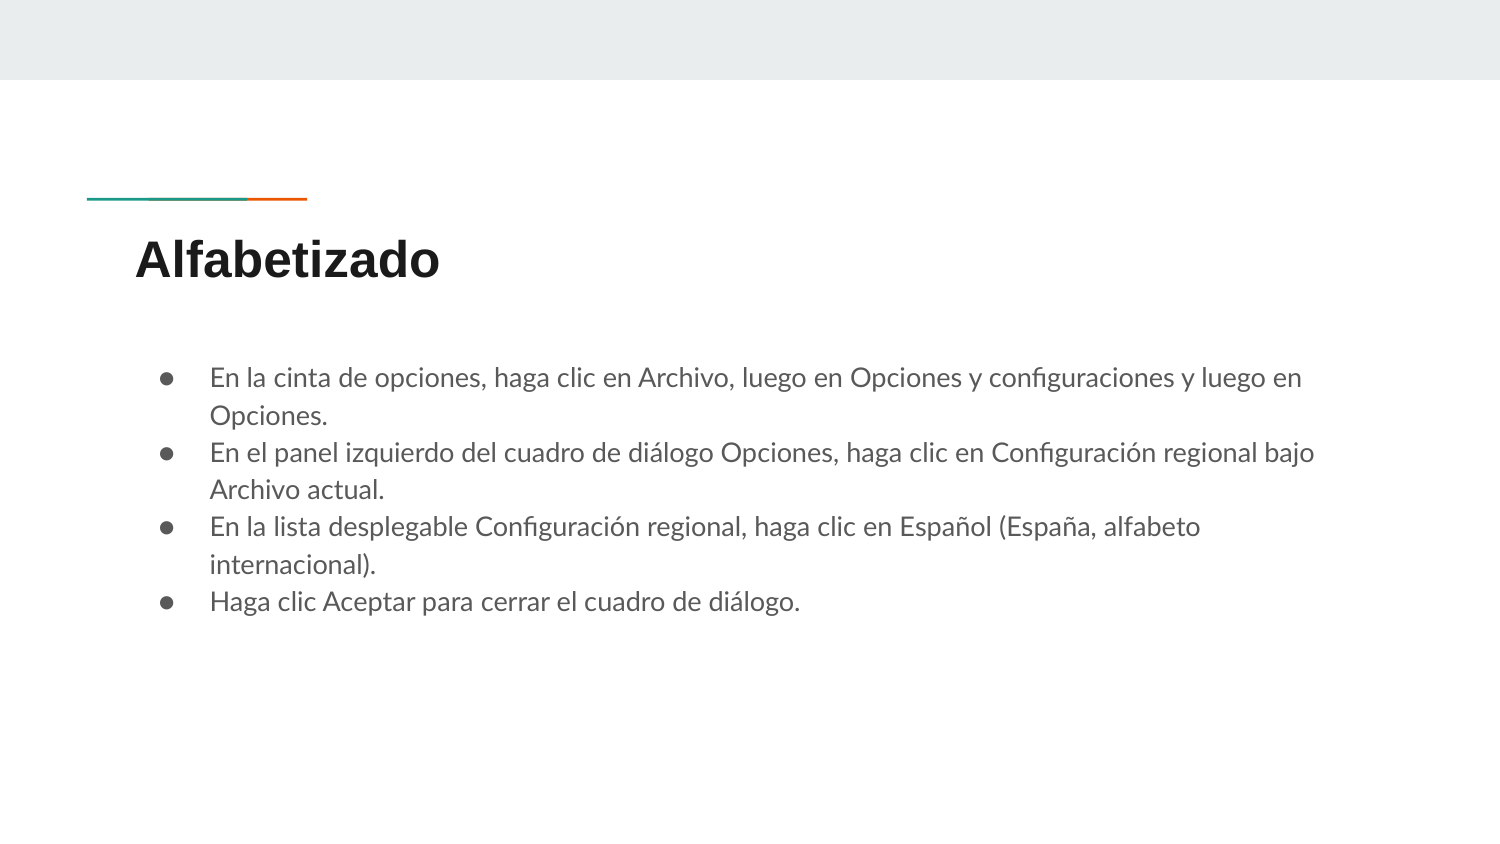

# Alfabetizado
En la cinta de opciones, haga clic en Archivo, luego en Opciones y configuraciones y luego en Opciones.
En el panel izquierdo del cuadro de diálogo Opciones, haga clic en Configuración regional bajo Archivo actual.
En la lista desplegable Configuración regional, haga clic en Español (España, alfabeto internacional).
Haga clic Aceptar para cerrar el cuadro de diálogo.